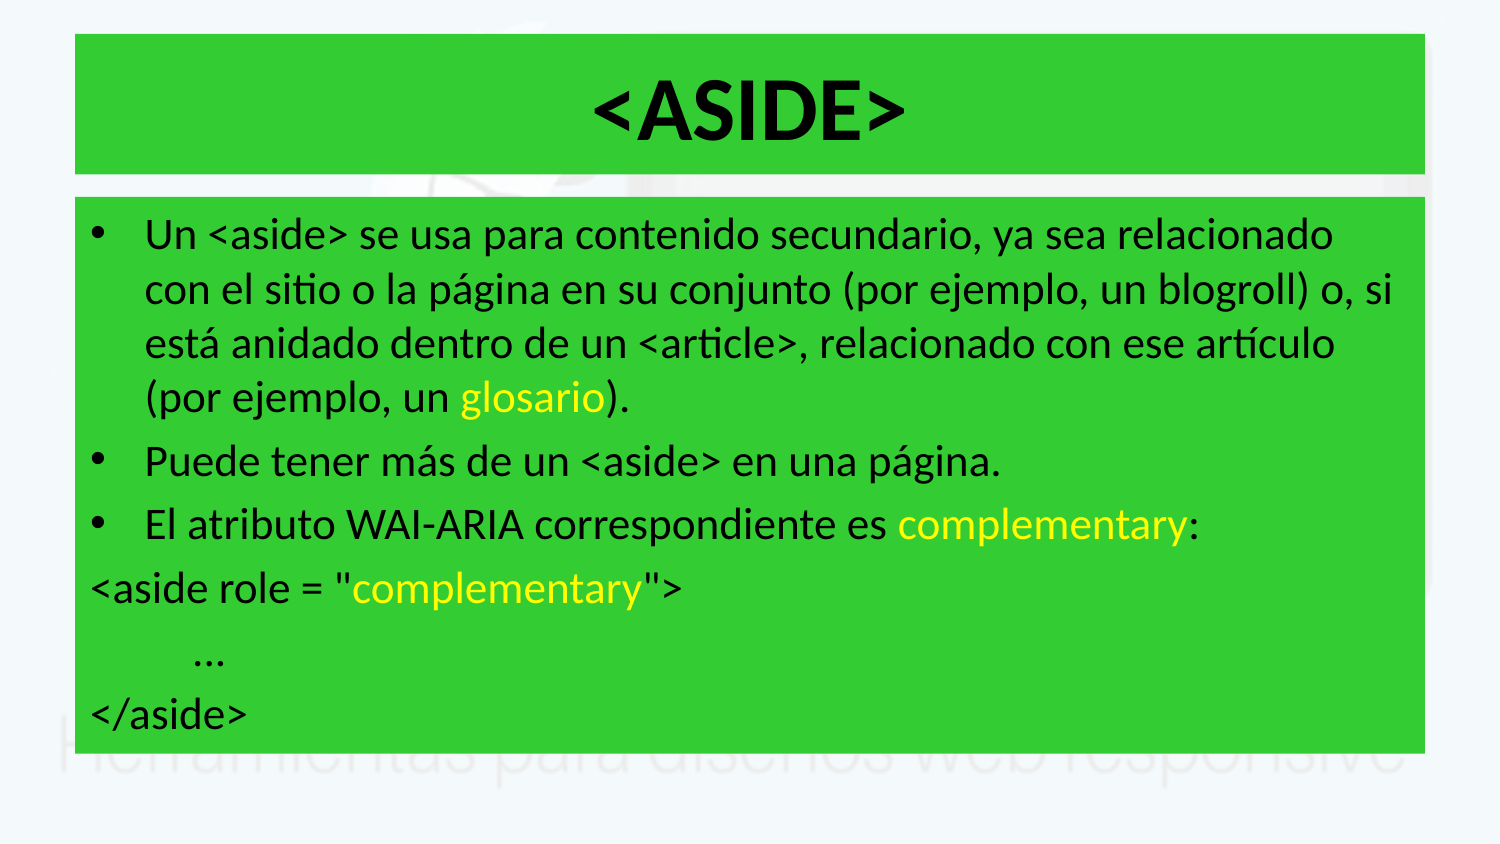

# <ASIDE>
Un <aside> se usa para contenido secundario, ya sea relacionado con el sitio o la página en su conjunto (por ejemplo, un blogroll) o, si está anidado dentro de un <article>, relacionado con ese artículo (por ejemplo, un glosario).
Puede tener más de un <aside> en una página.
El atributo WAI-ARIA correspondiente es complementary:
<aside role = "complementary">
	...
</aside>